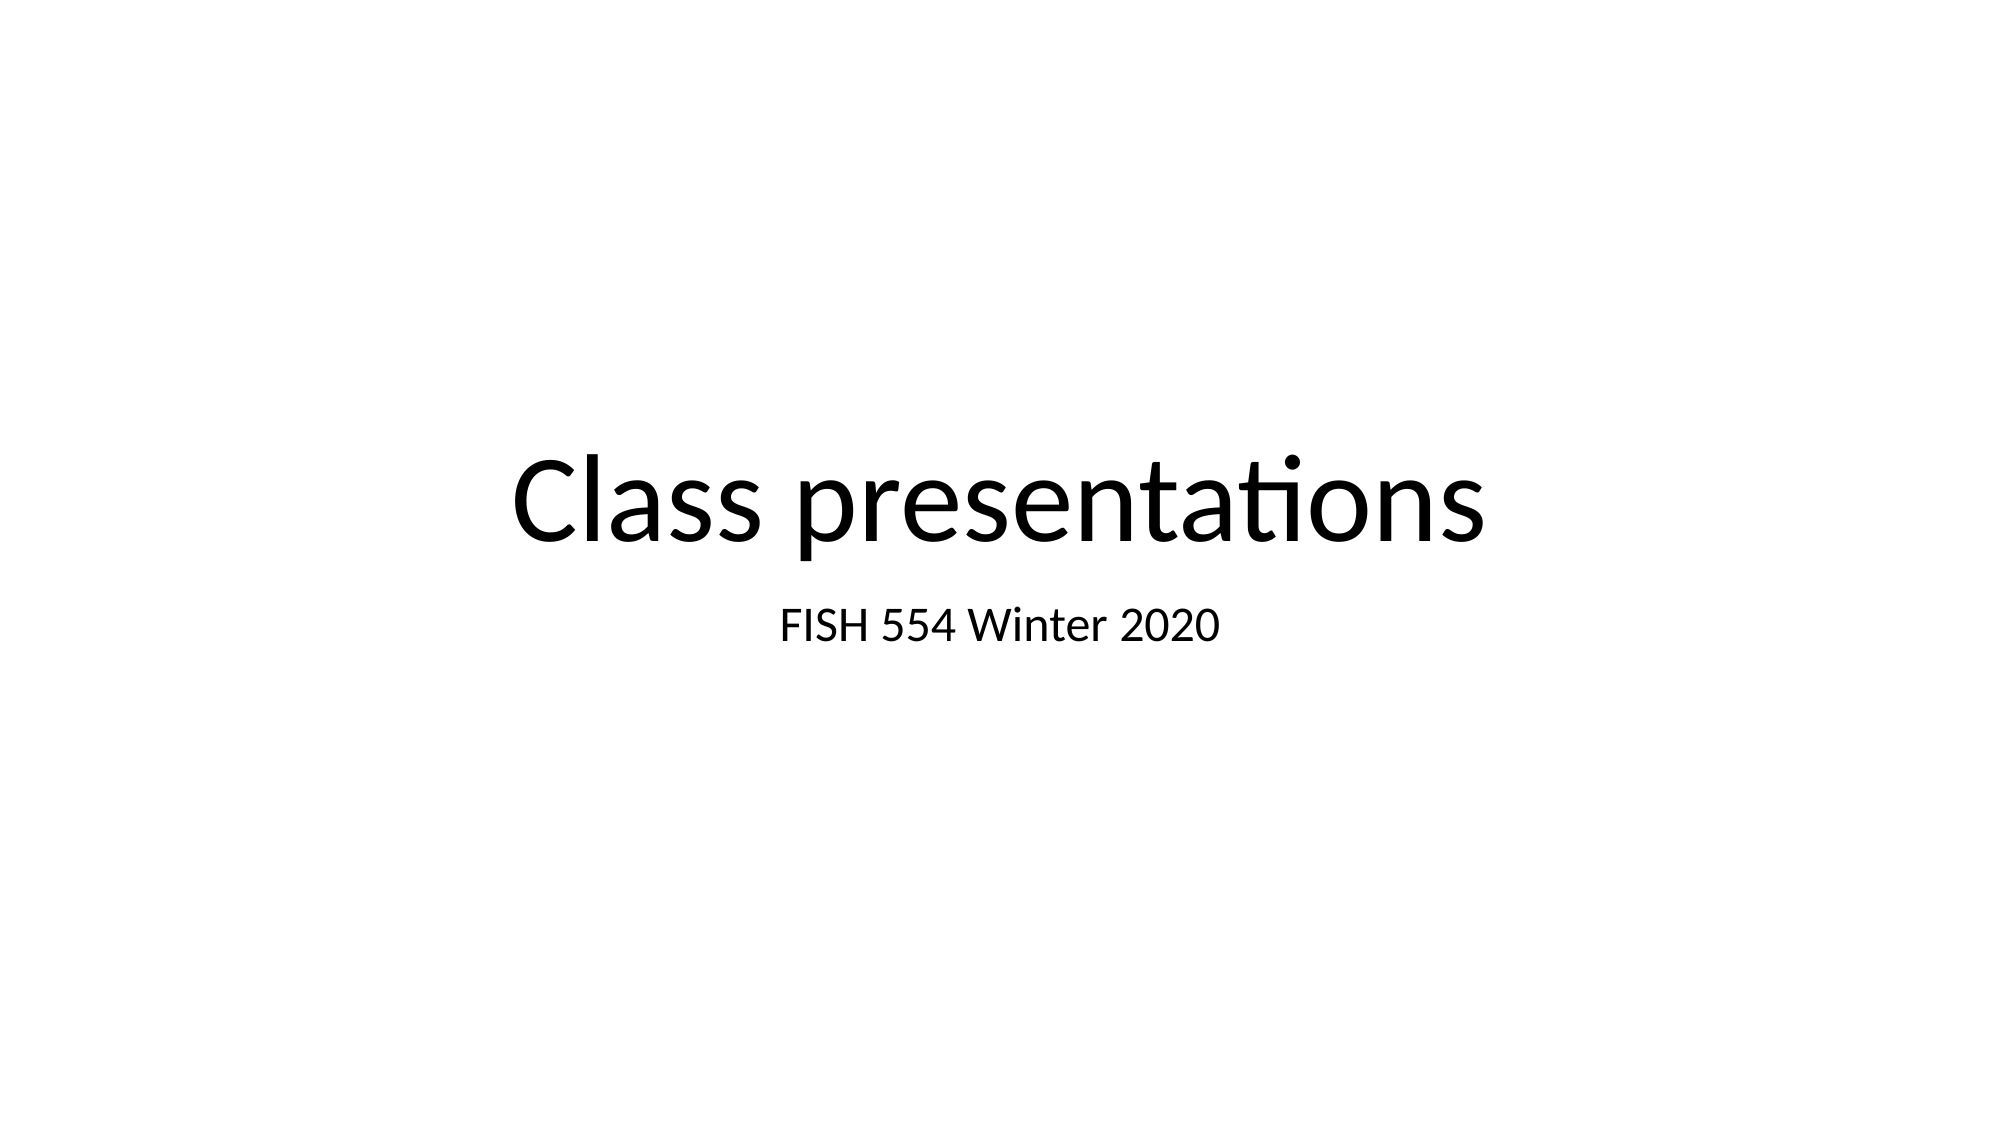

# Class presentations
FISH 554 Winter 2020